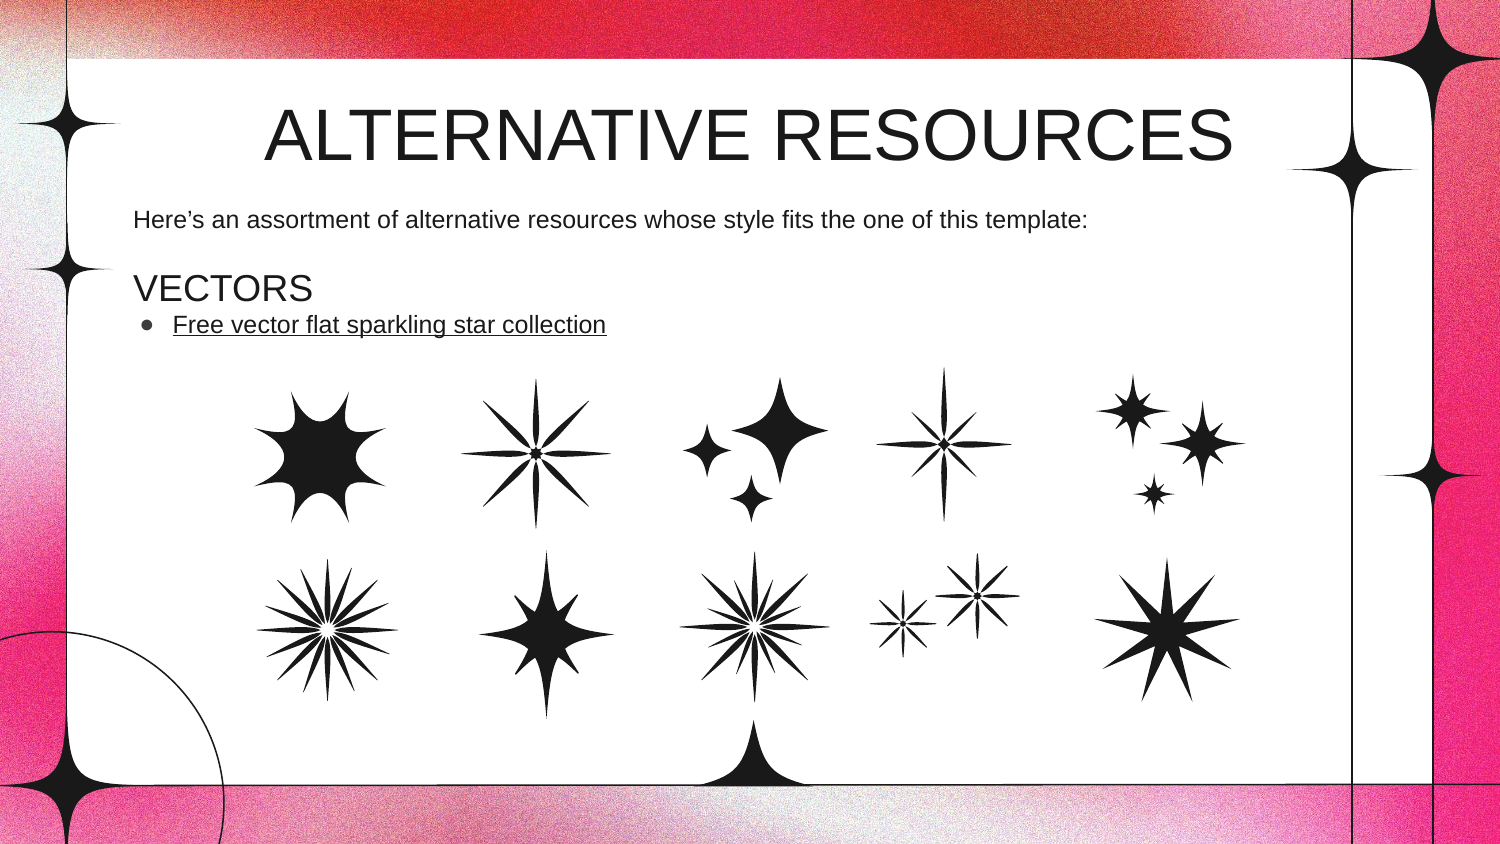

# ALTERNATIVE RESOURCES

Here’s an assortment of alternative resources whose style fits the one of this template:

VECTORS
Free vector flat sparkling star collection